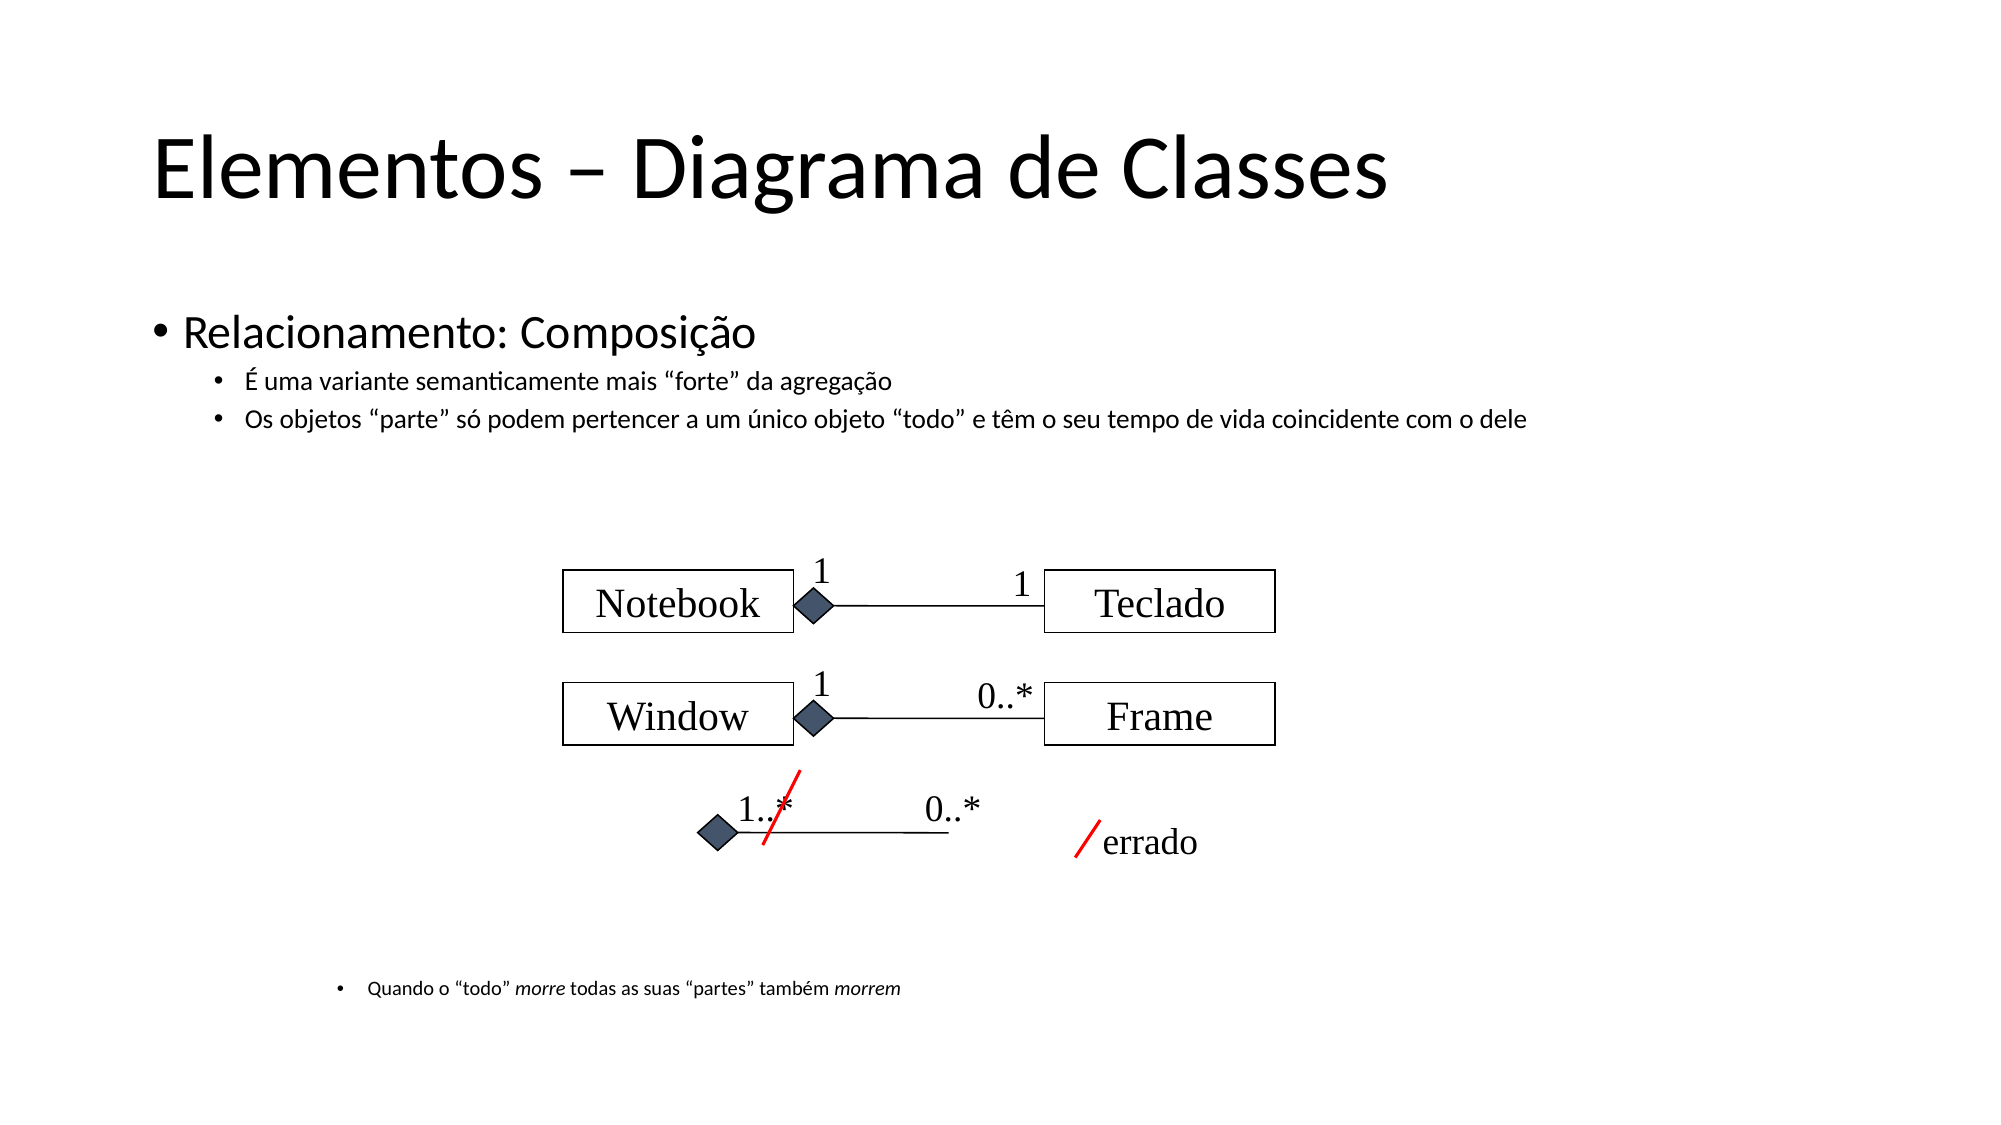

# Elementos – Diagrama de Classes
Relacionamento: Composição
É uma variante semanticamente mais “forte” da agregação
Os objetos “parte” só podem pertencer a um único objeto “todo” e têm o seu tempo de vida coincidente com o dele

Quando o “todo” morre todas as suas “partes” também morrem
1
1
Notebook
Teclado

1
0..*
Window
Frame

1..*
0..*
errado